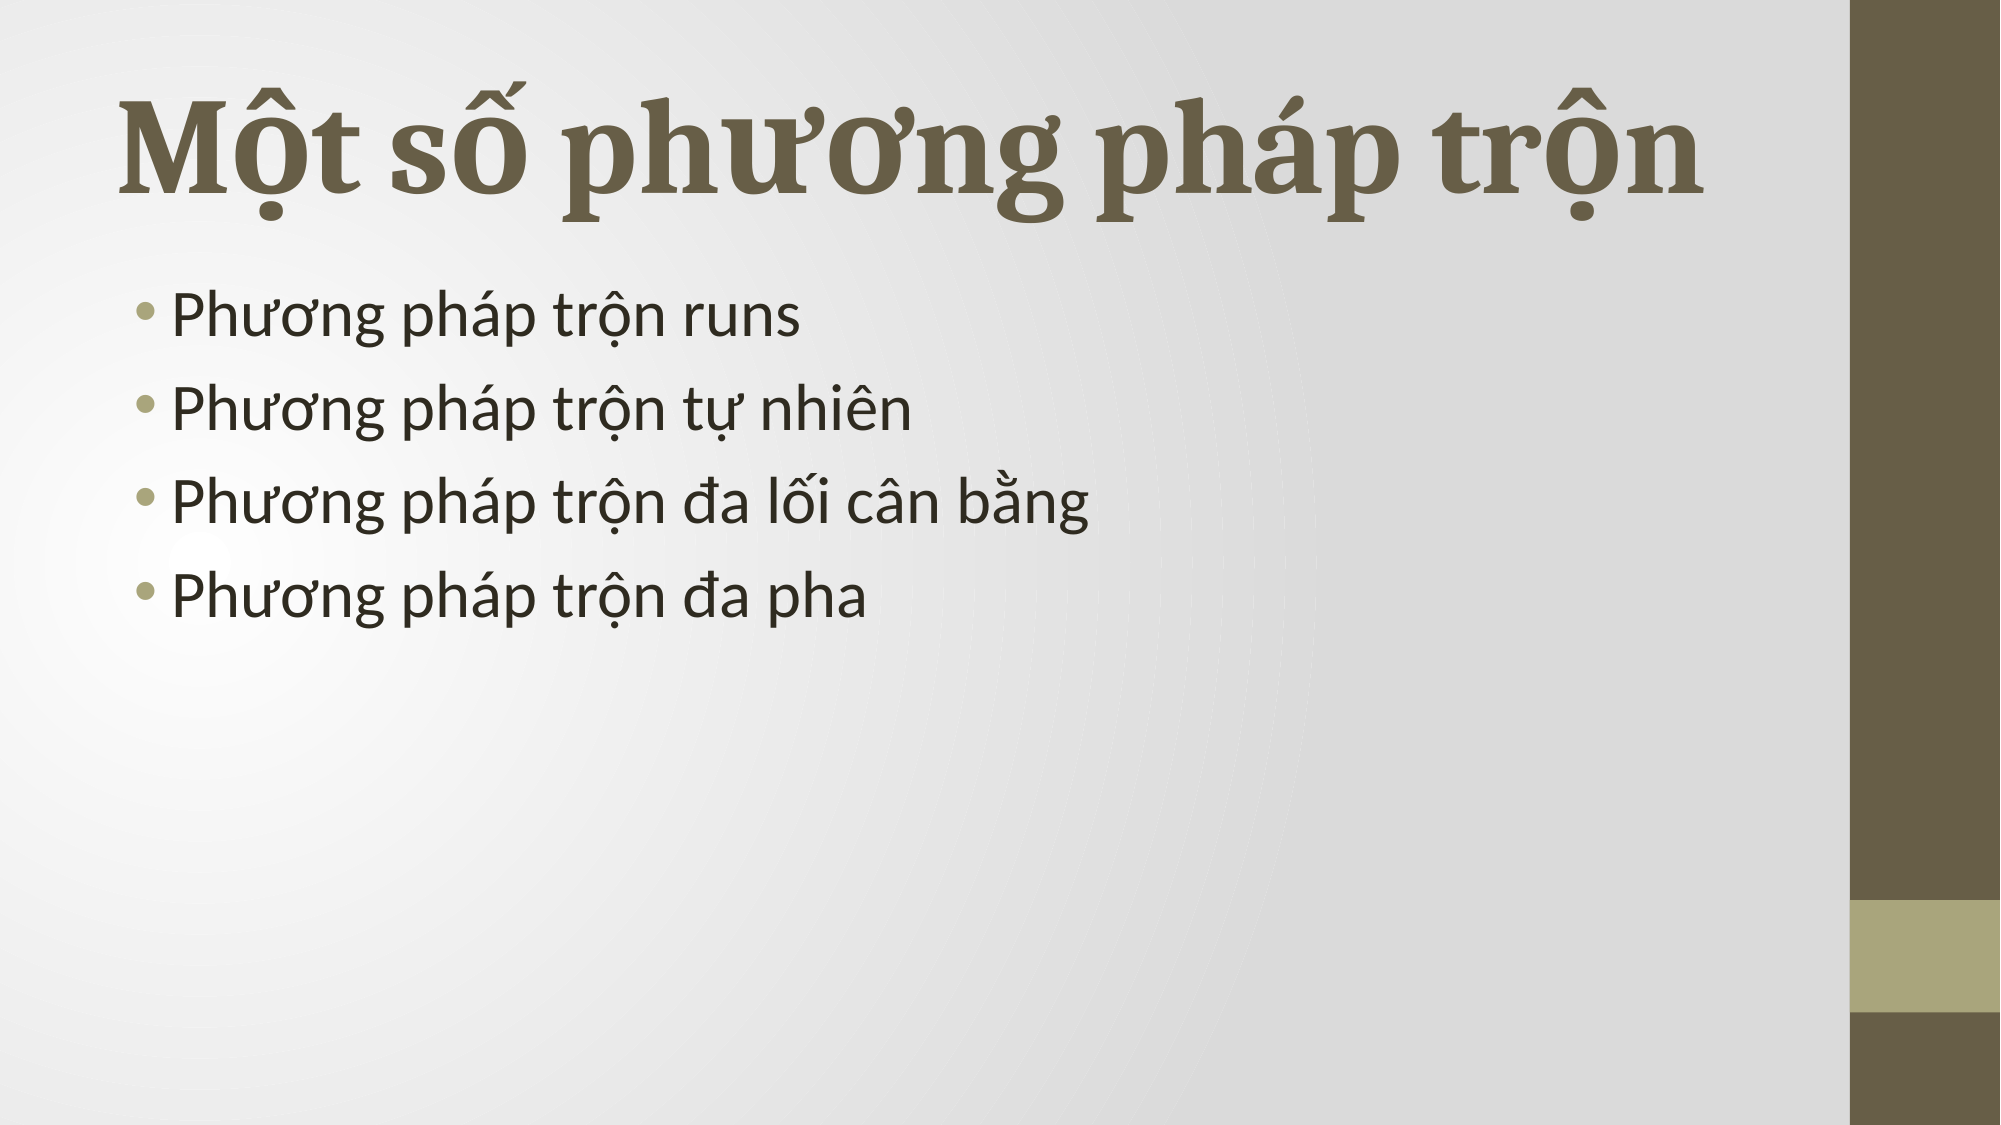

# Một số phương pháp trộn
Phương pháp trộn runs
Phương pháp trộn tự nhiên
Phương pháp trộn đa lối cân bằng
Phương pháp trộn đa pha